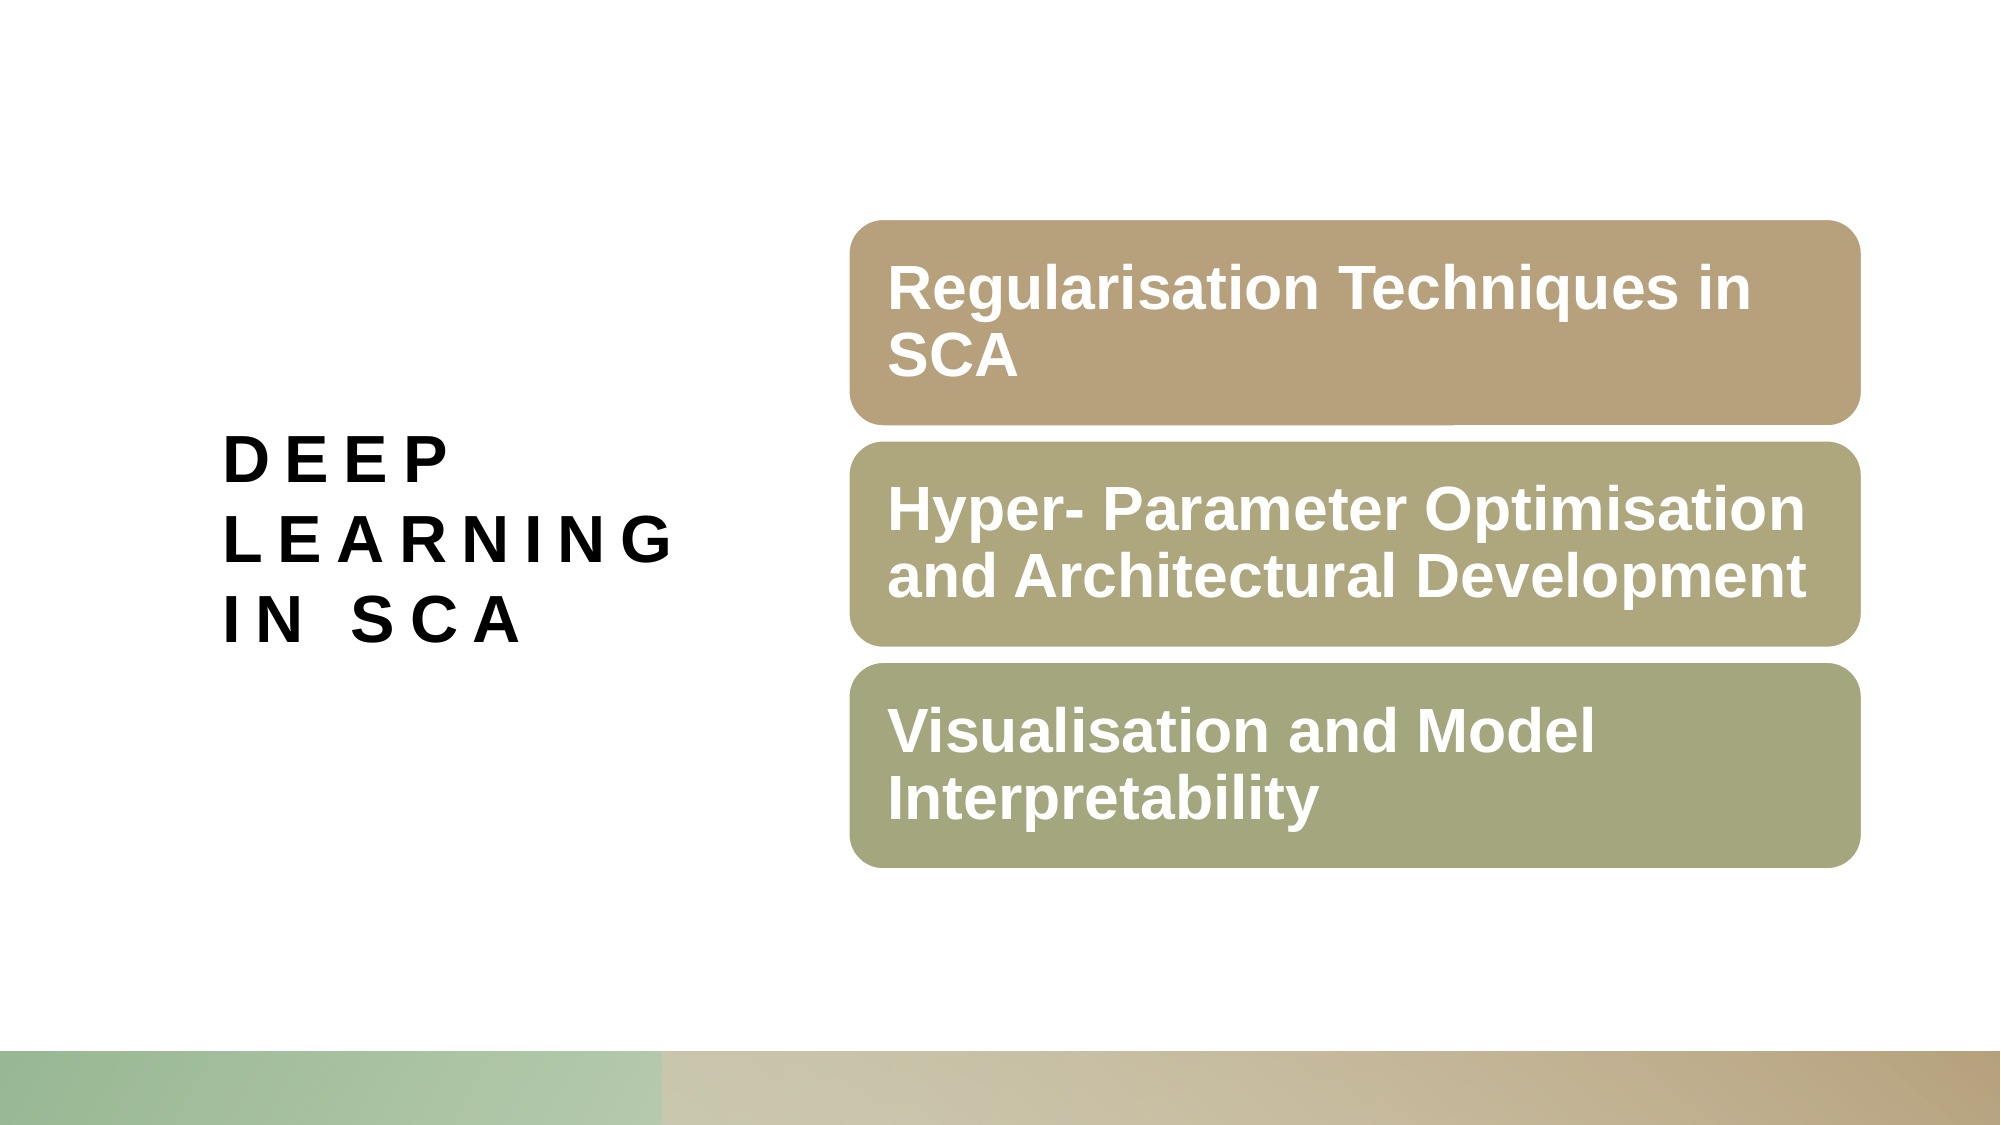

Regularisation Techniques in SCA
Hyper- Parameter Optimisation and Architectural Development
Visualisation and Model Interpretability
# Deep Learning in SCA